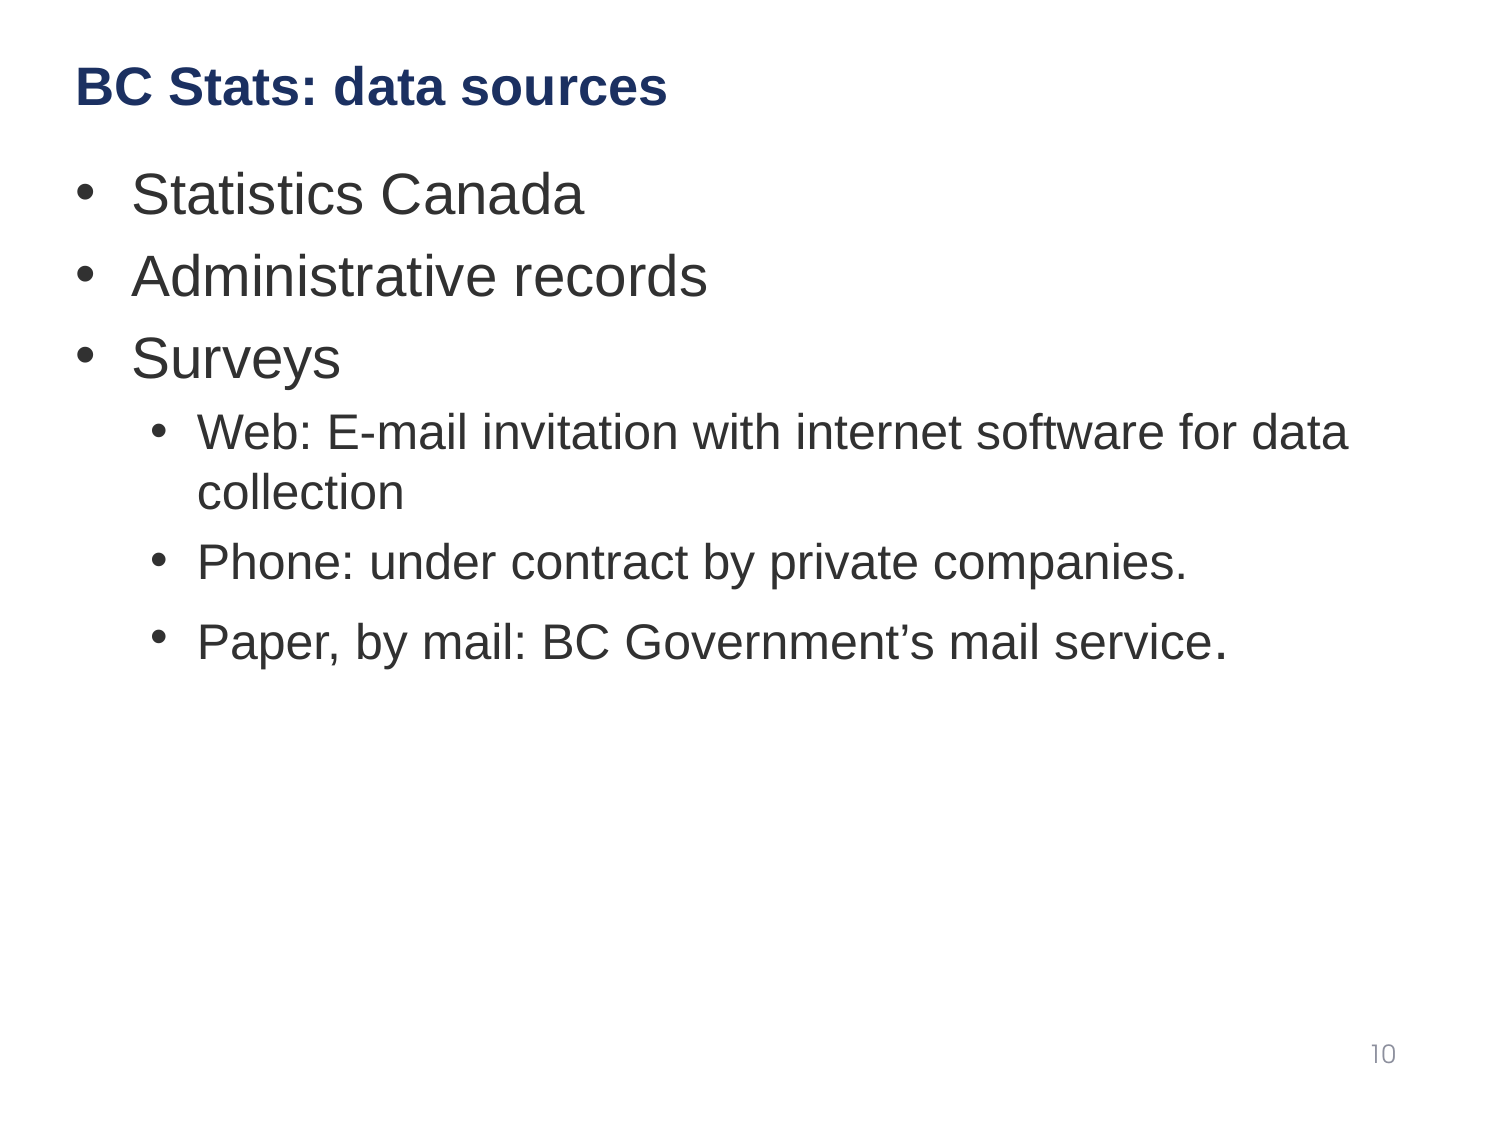

# BC Stats: data sources
Statistics Canada
Administrative records
Surveys
Web: E-mail invitation with internet software for data collection
Phone: under contract by private companies.
Paper, by mail: BC Government’s mail service.

10